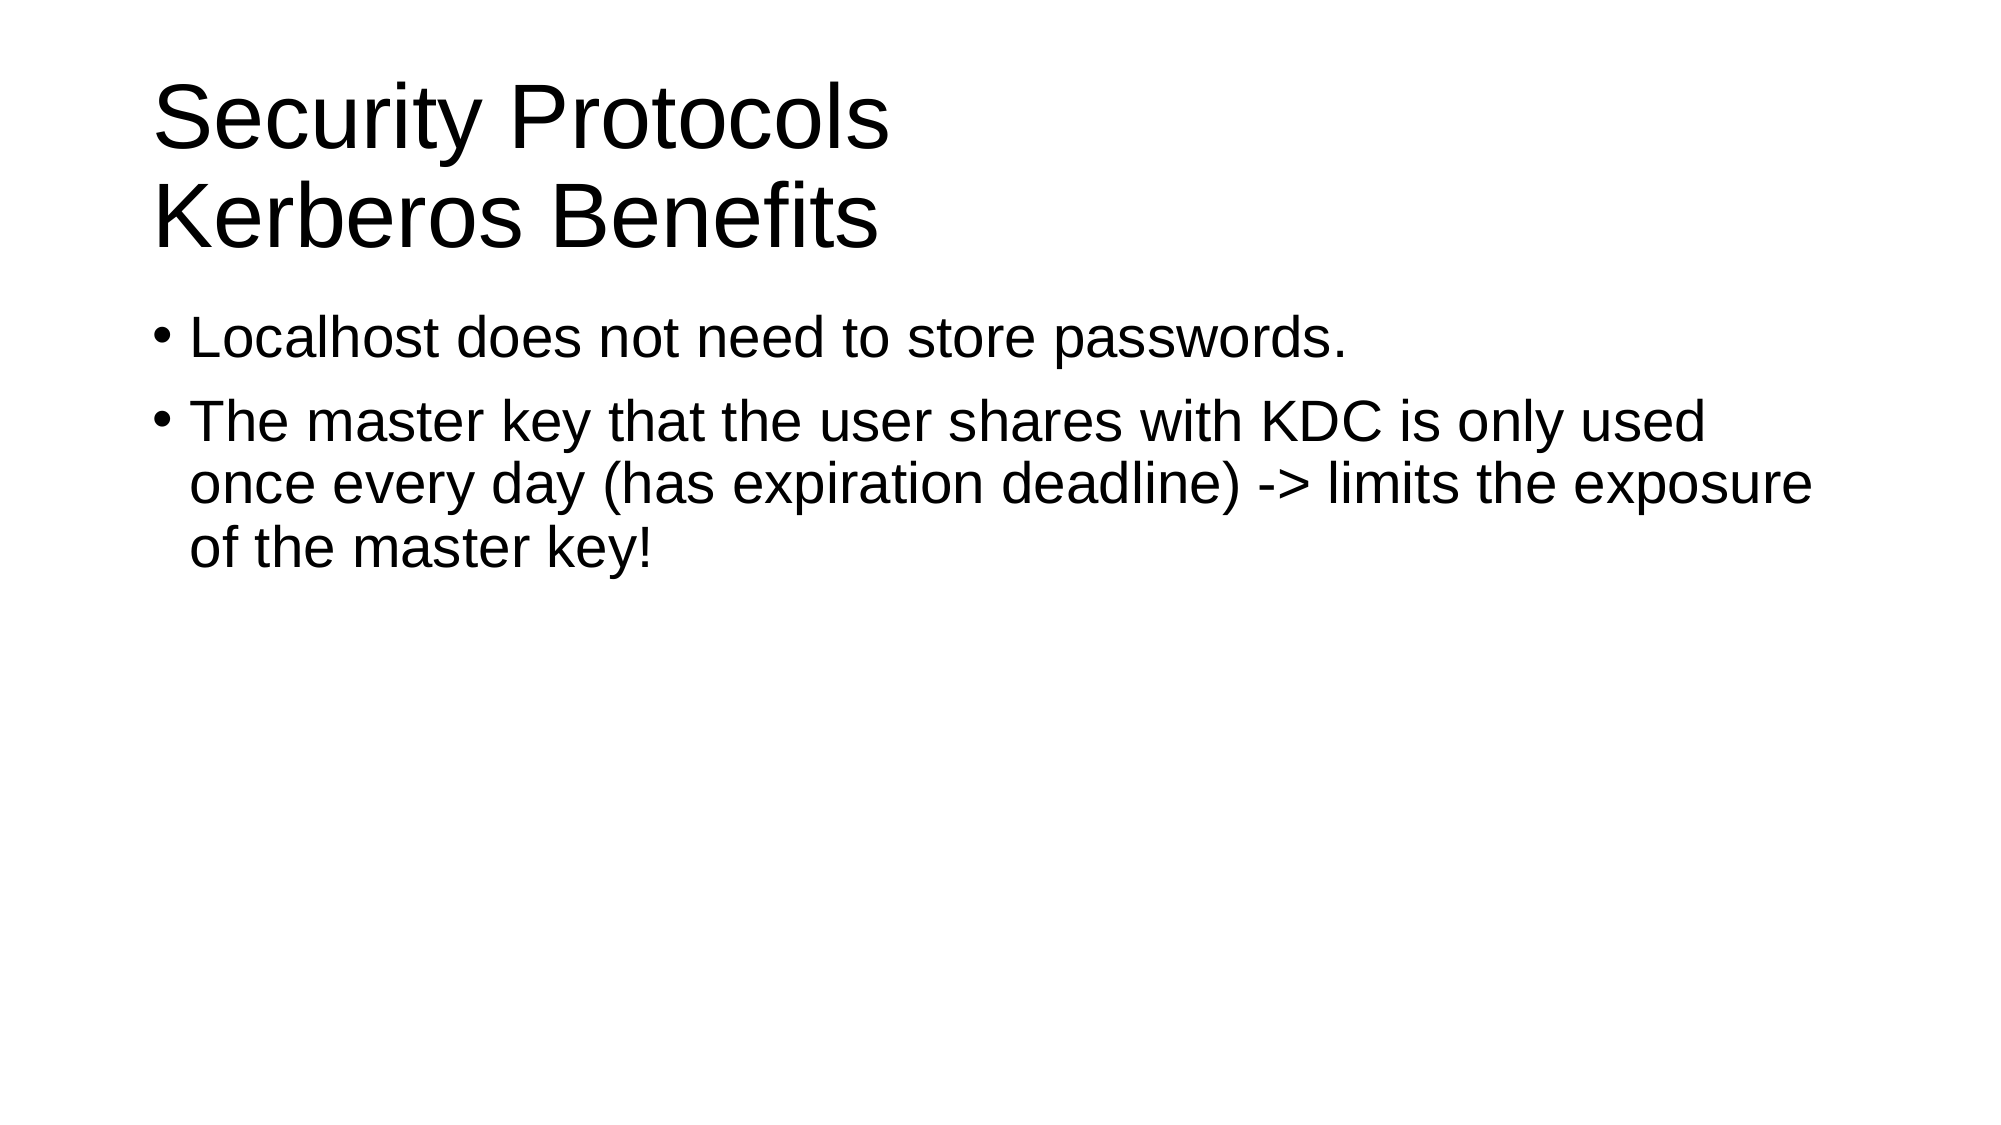

# Security Protocols Kerberos Benefits
Localhost does not need to store passwords.
The master key that the user shares with KDC is only used once every day (has expiration deadline) -> limits the exposure of the master key!